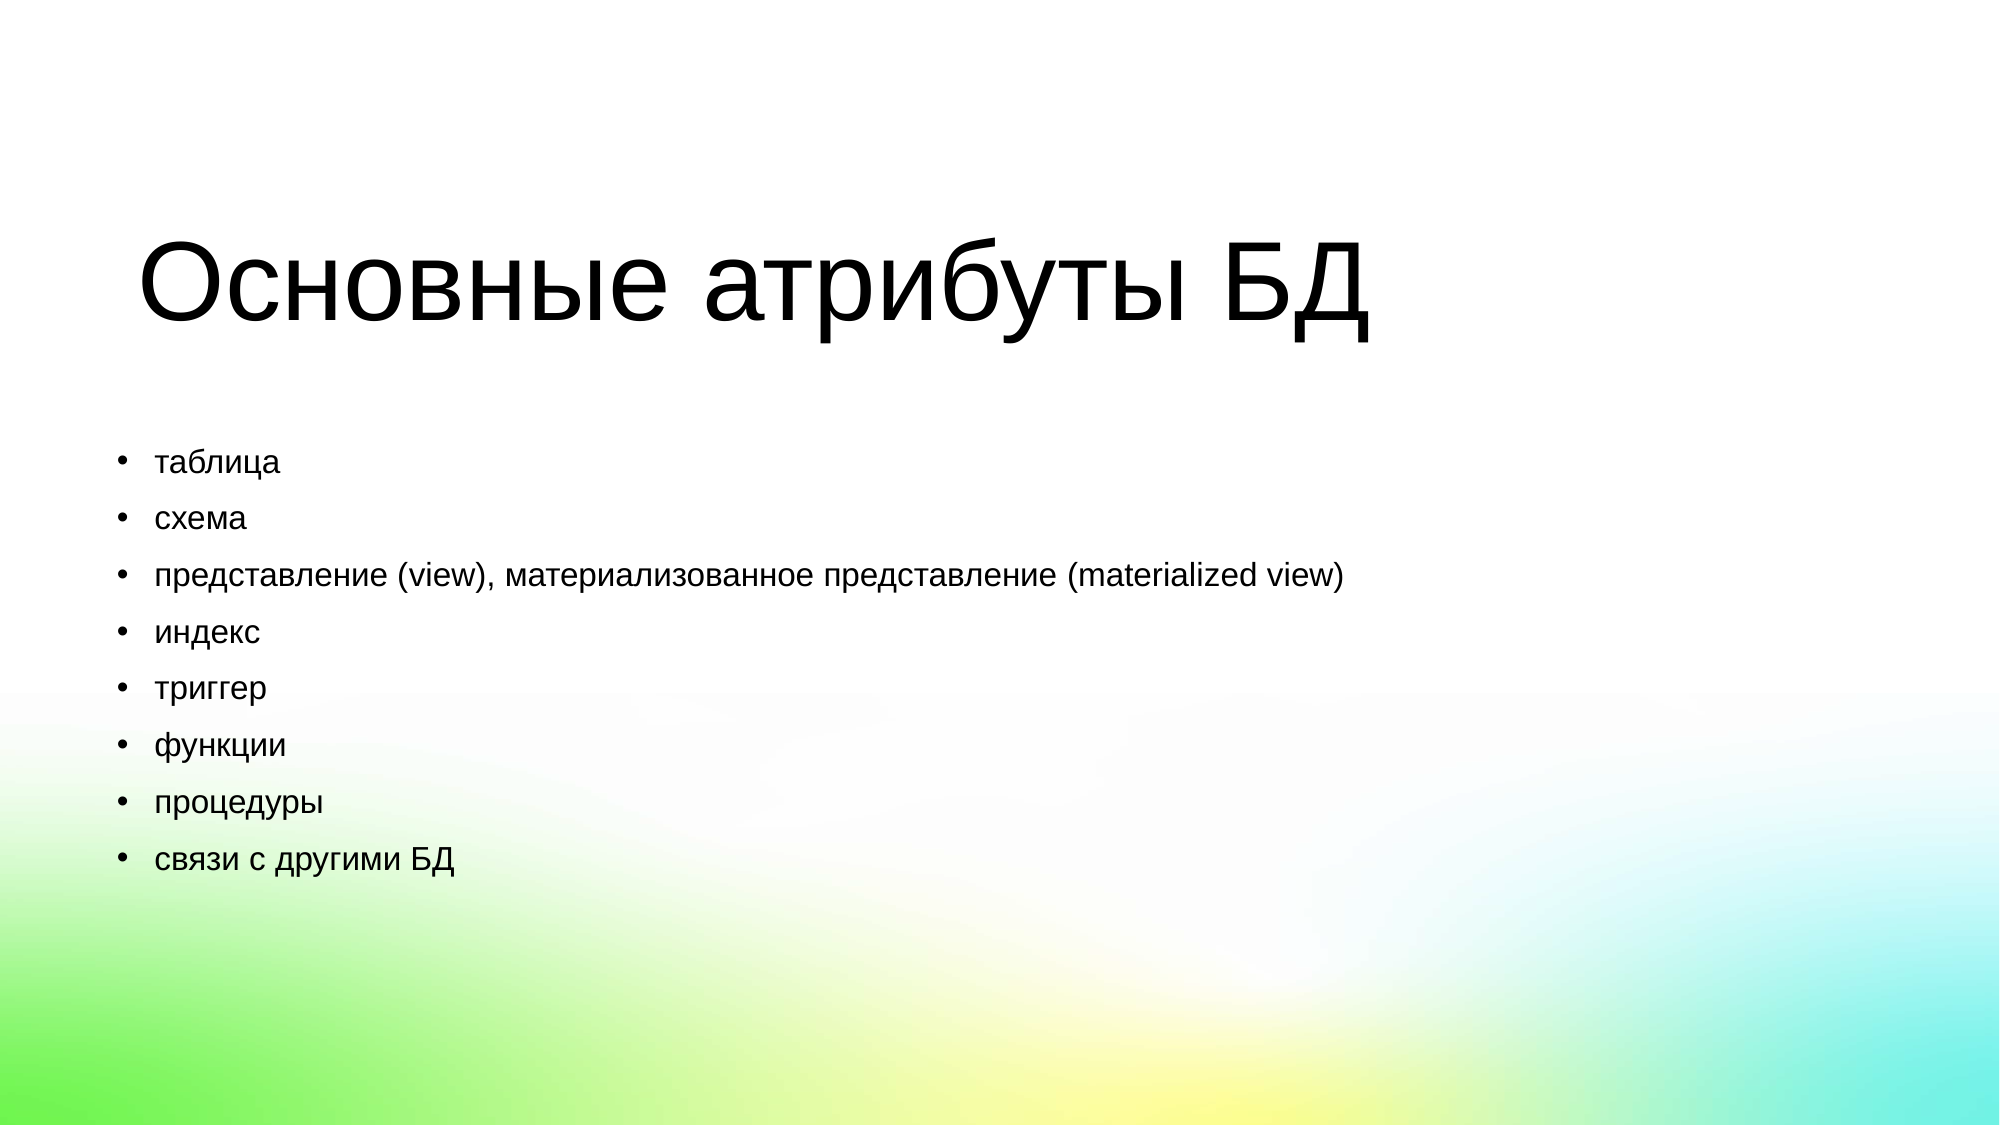

Основные атрибуты БД
таблица
схема
представление (view), материализованное представление (materialized view)
индекс
триггер
функции
процедуры
связи с другими БД